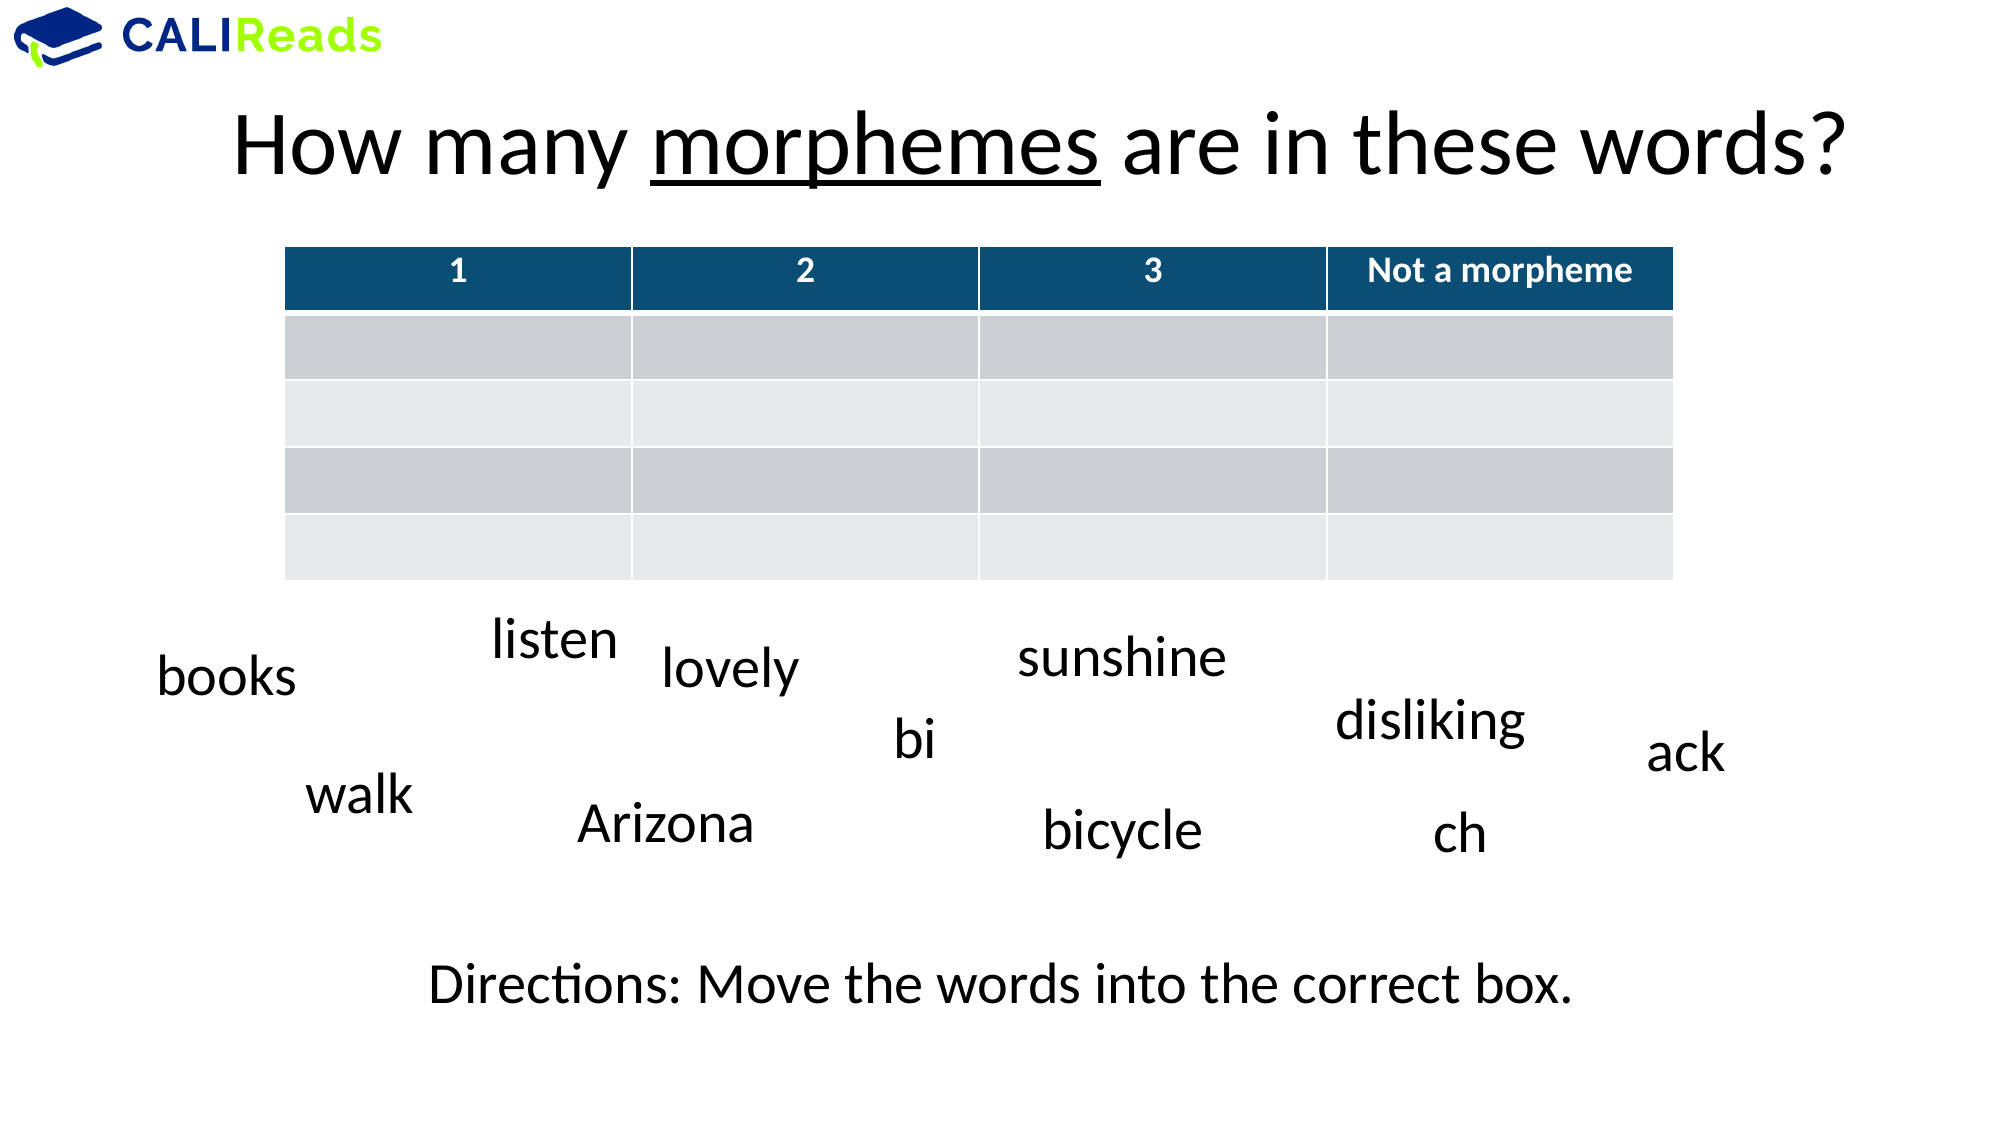

# How many morphemes are in these words?
| 1 | 2 | 3 | Not a morpheme |
| --- | --- | --- | --- |
|  |  |  |  |
|  |  |  |  |
|  |  |  |  |
|  |  |  |  |
listen
sunshine
lovely
books
disliking
bi
ack
walk
Arizona
bicycle
ch
Directions: Move the words into the correct box.